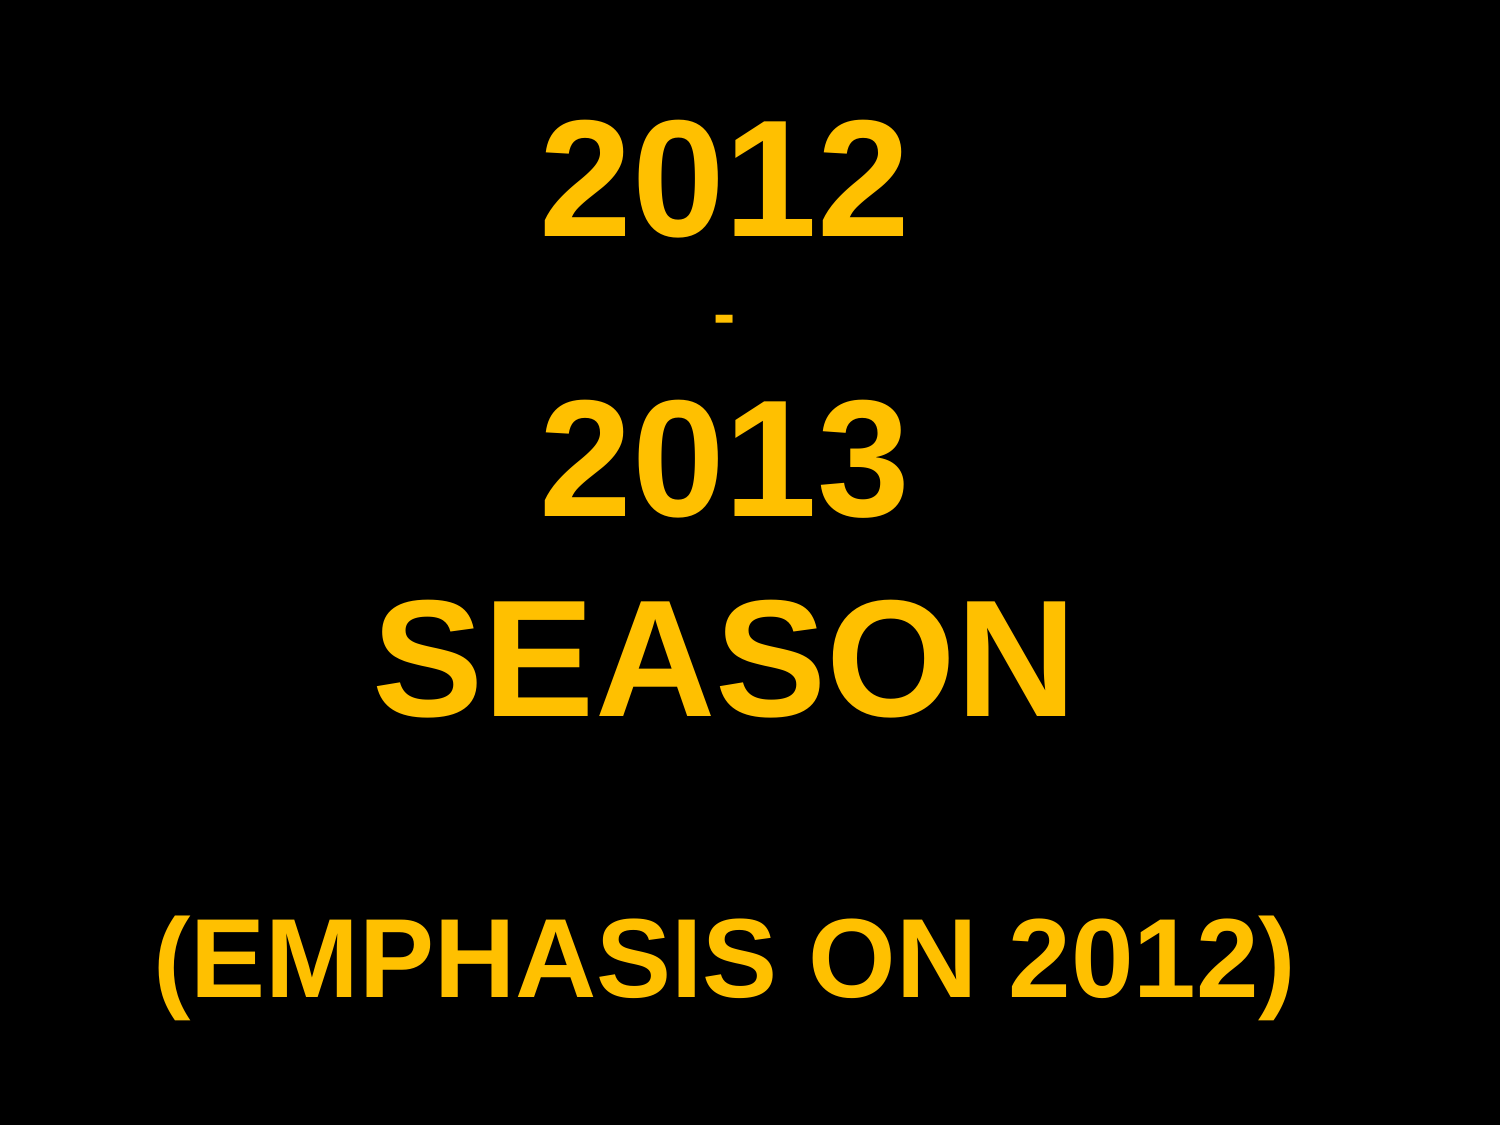

2012
-
2013
Season

(Emphasis on 2012)